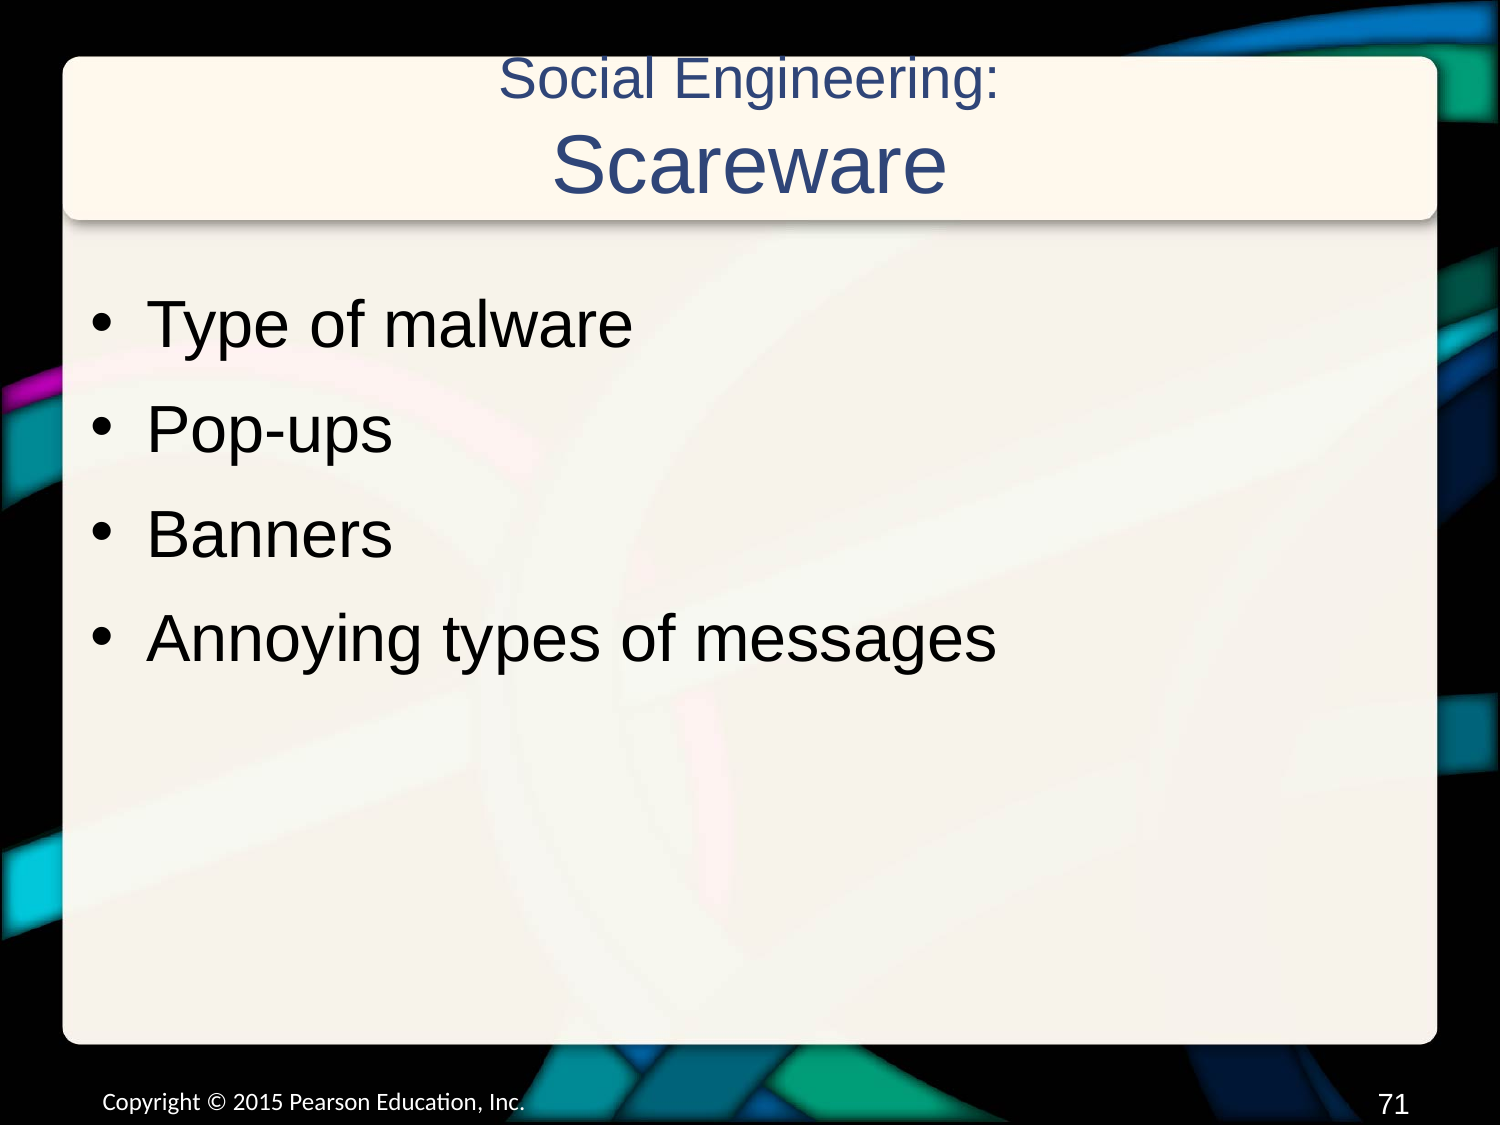

# Social Engineering: Scareware
Type of malware
Pop-ups
Banners
Annoying types of messages
Copyright © 2015 Pearson Education, Inc.
71